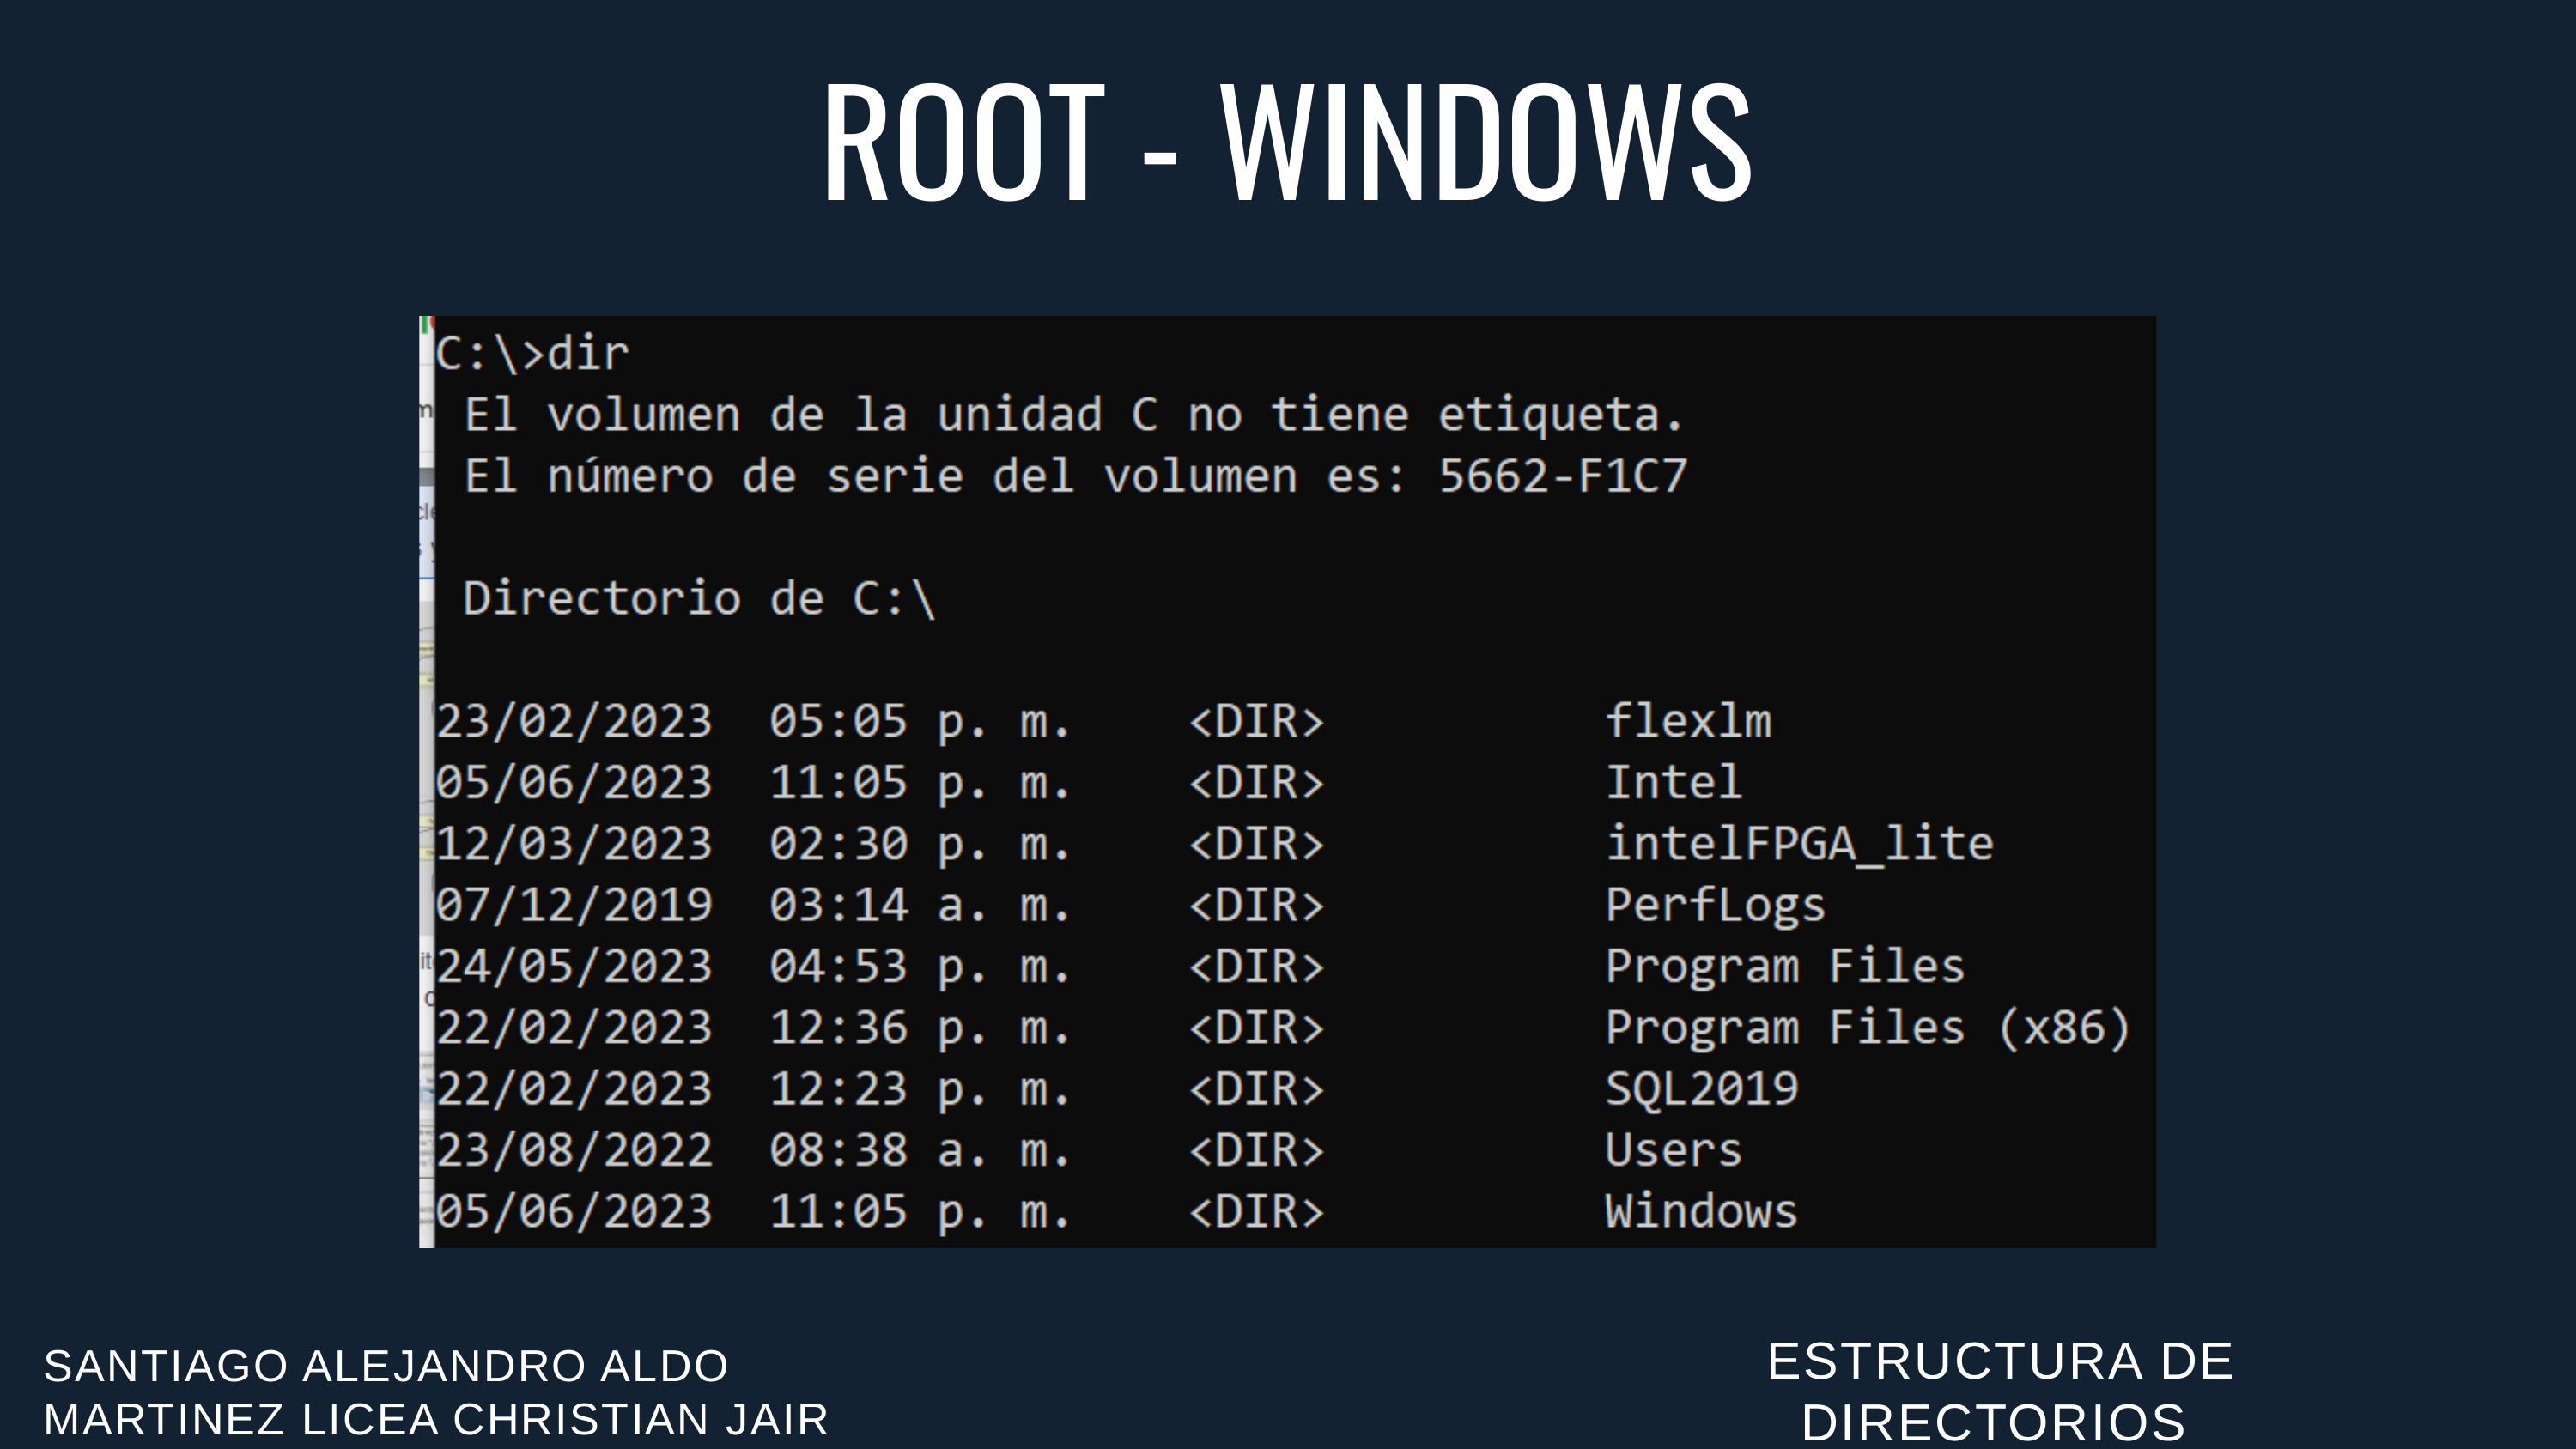

ROOT - WINDOWS

ESTRUCTURA DE DIRECTORIOS
SANTIAGO ALEJANDRO ALDO
MARTINEZ LICEA CHRISTIAN JAIR